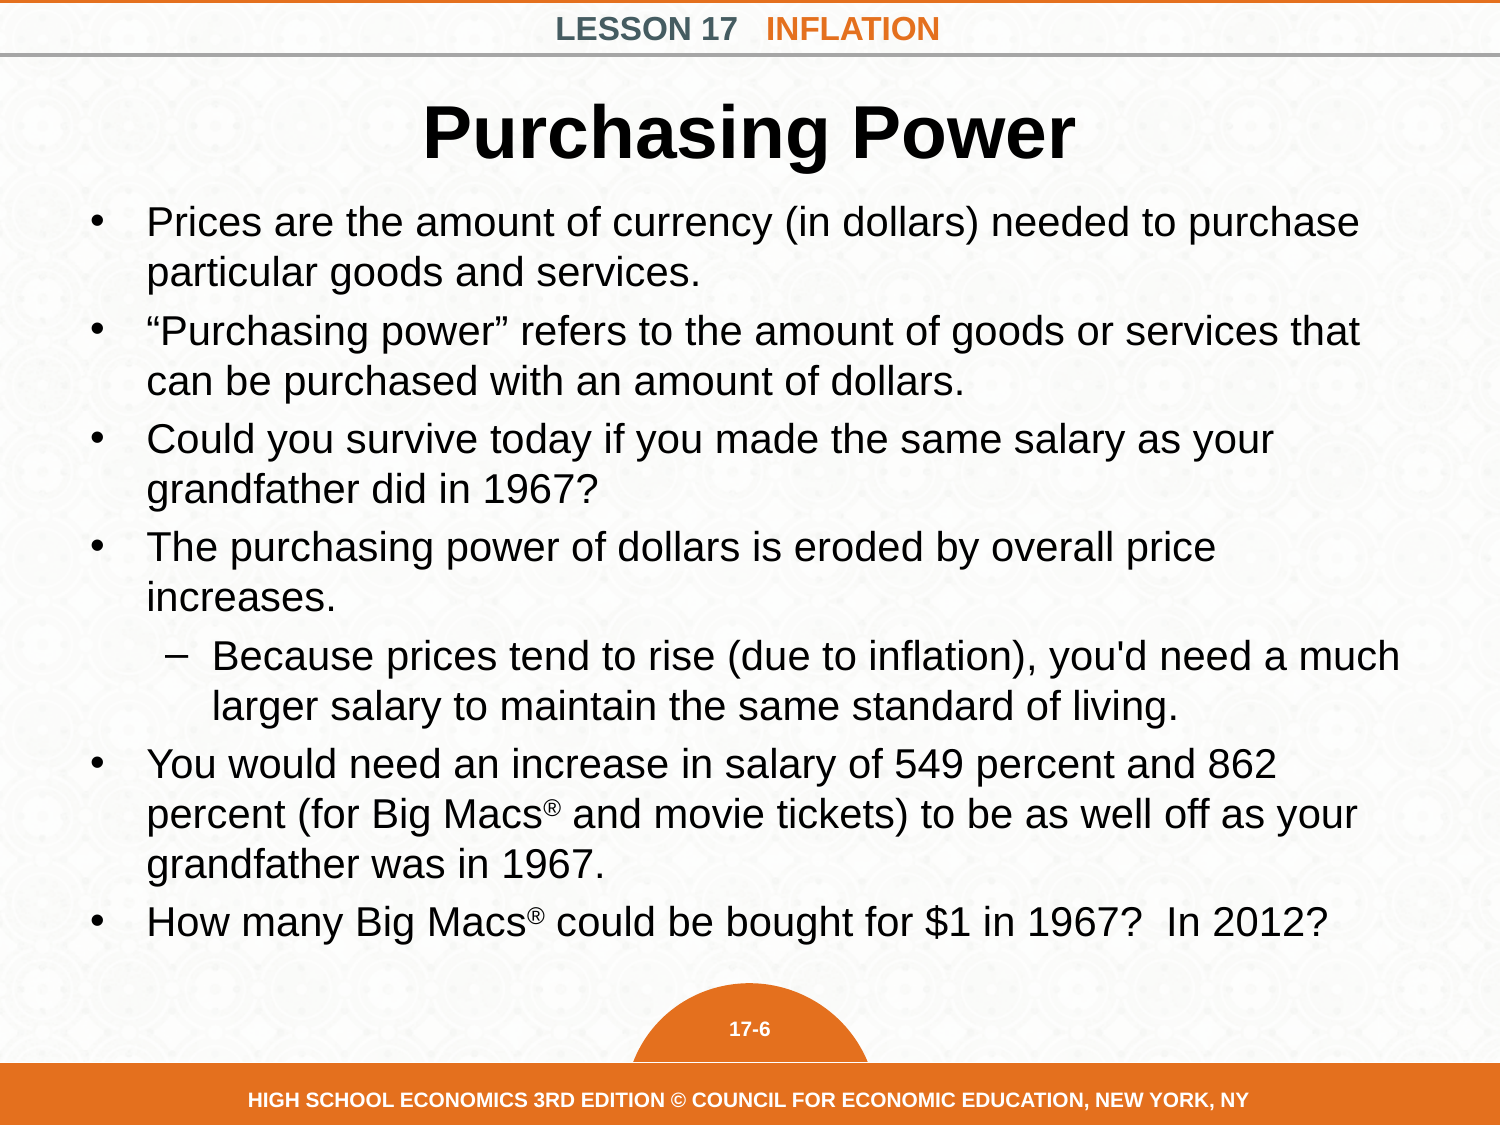

# Purchasing Power
Prices are the amount of currency (in dollars) needed to purchase particular goods and services.
“Purchasing power” refers to the amount of goods or services that can be purchased with an amount of dollars.
Could you survive today if you made the same salary as your grandfather did in 1967?
The purchasing power of dollars is eroded by overall price increases.
Because prices tend to rise (due to inflation), you'd need a much larger salary to maintain the same standard of living.
You would need an increase in salary of 549 percent and 862 percent (for Big Macs® and movie tickets) to be as well off as your grandfather was in 1967.
How many Big Macs® could be bought for $1 in 1967?  In 2012?